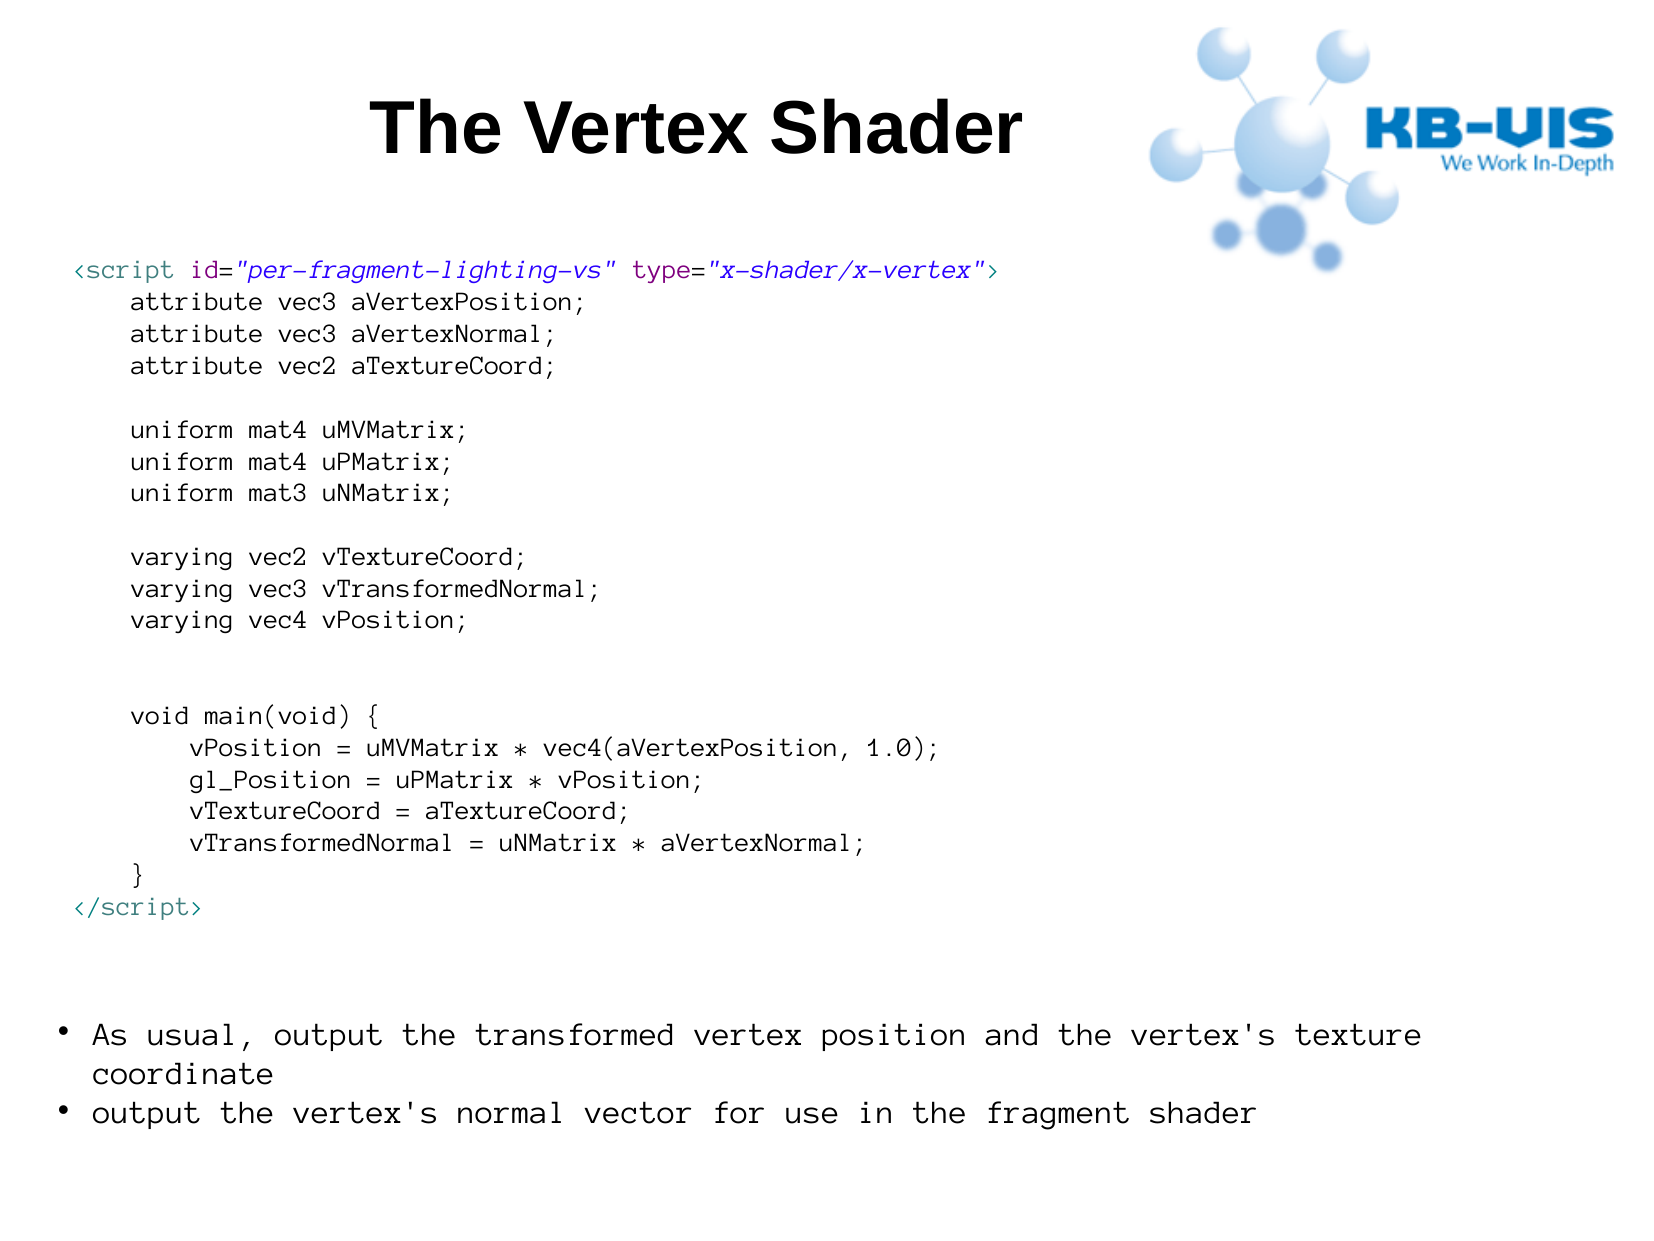

The Vertex Shader
<script id="per-fragment-lighting-vs" type="x-shader/x-vertex">
    attribute vec3 aVertexPosition;
    attribute vec3 aVertexNormal;
    attribute vec2 aTextureCoord;

    uniform mat4 uMVMatrix;
    uniform mat4 uPMatrix;
    uniform mat3 uNMatrix;

    varying vec2 vTextureCoord;
    varying vec3 vTransformedNormal;
    varying vec4 vPosition;

    void main(void) {
        vPosition = uMVMatrix * vec4(aVertexPosition, 1.0);
        gl_Position = uPMatrix * vPosition;
        vTextureCoord = aTextureCoord;
        vTransformedNormal = uNMatrix * aVertexNormal;
    }
</script>
As usual, output the transformed vertex position and the vertex's texture coordinate
output the vertex's normal vector for use in the fragment shader